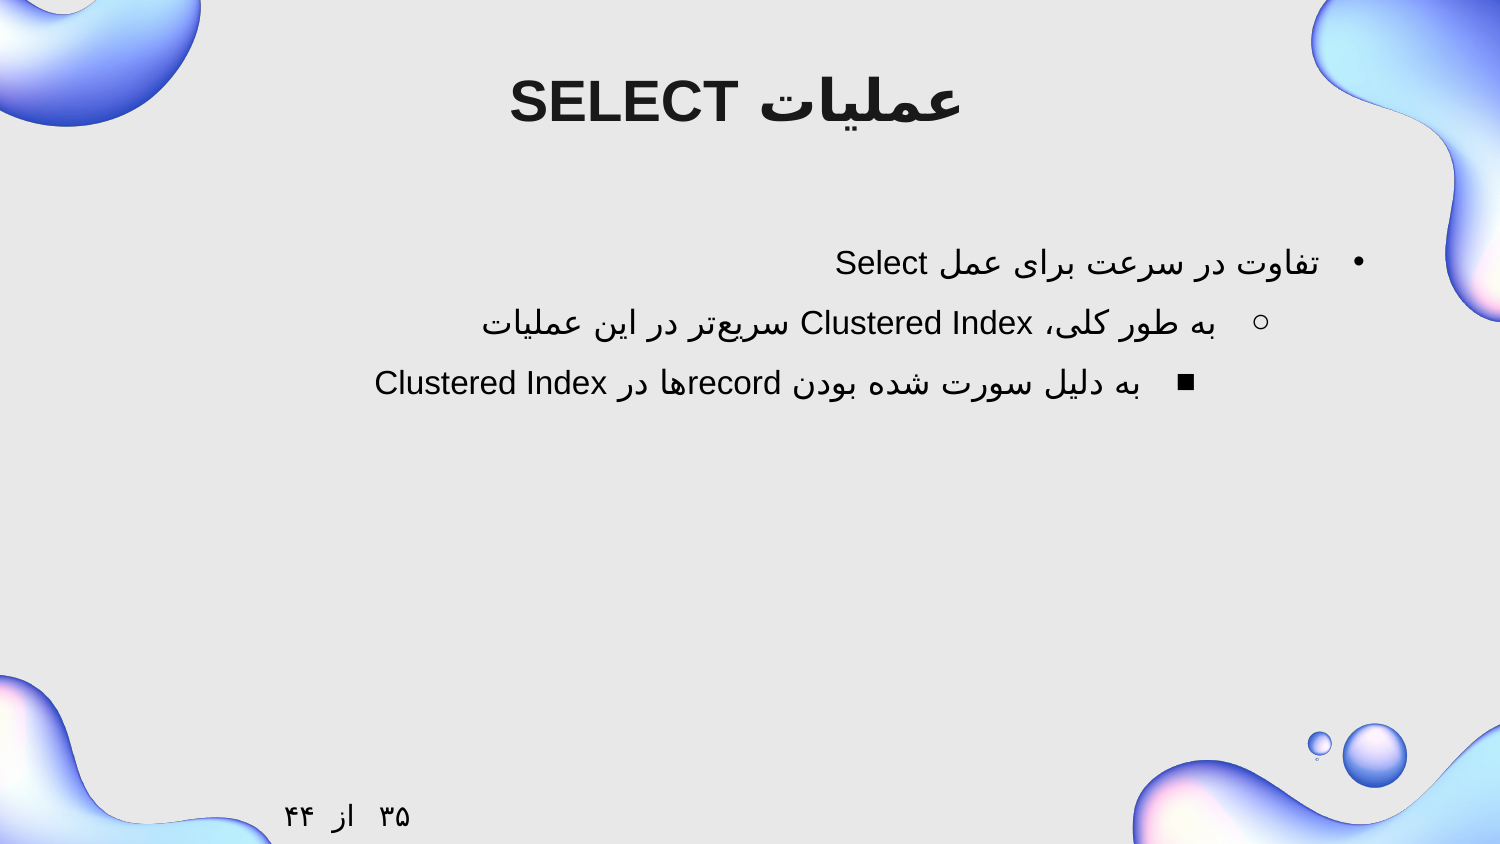

# عملیات SELECT
تفاوت در سرعت برای عمل Select
به طور کلی، Clustered Index سریع‌تر در این عملیات
به دلیل سورت شده بودن recordها در Clustered Index
۴۴
از
۳۵